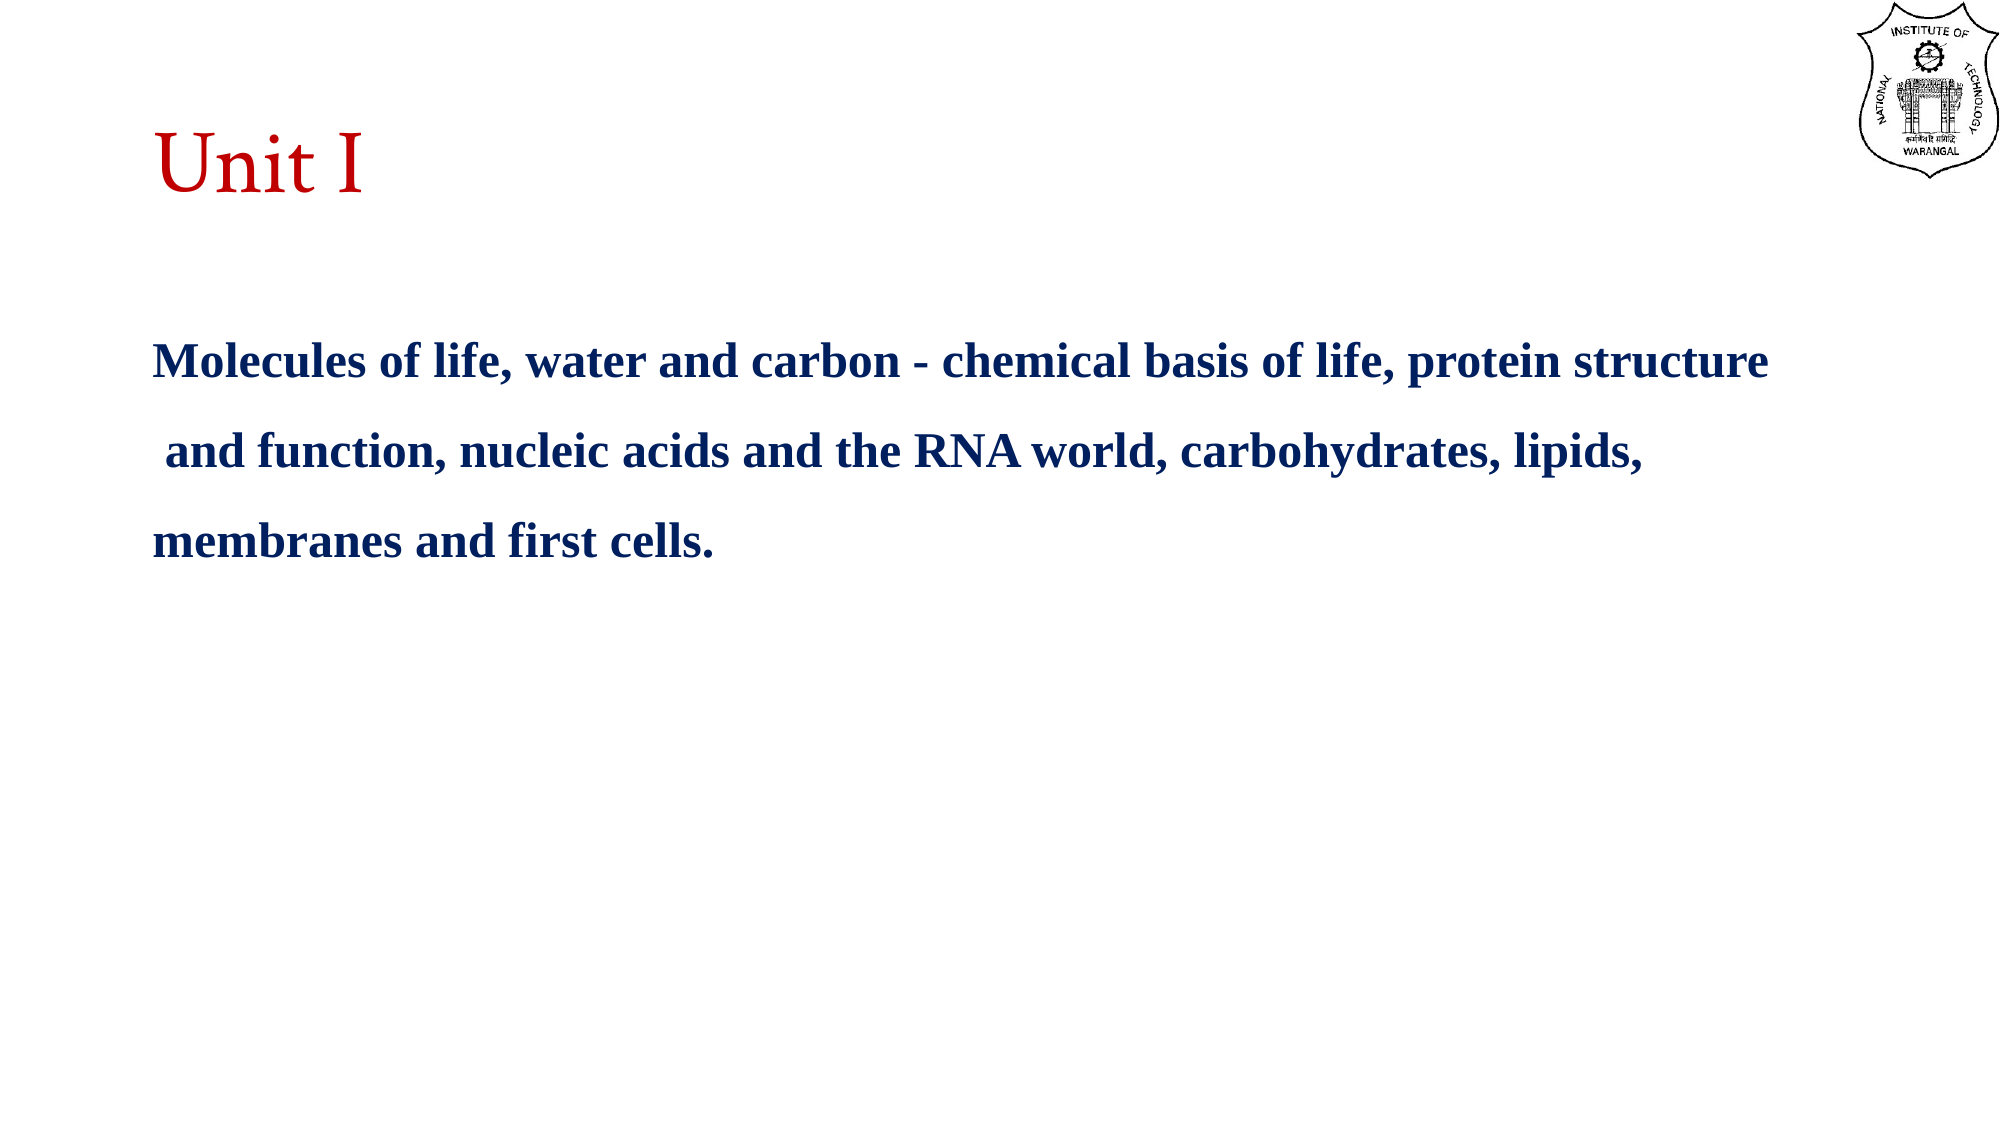

Unit I
Molecules of life, water and carbon - chemical basis of life, protein structure  and function, nucleic acids and the RNA world, carbohydrates, lipids,  membranes and first cells.